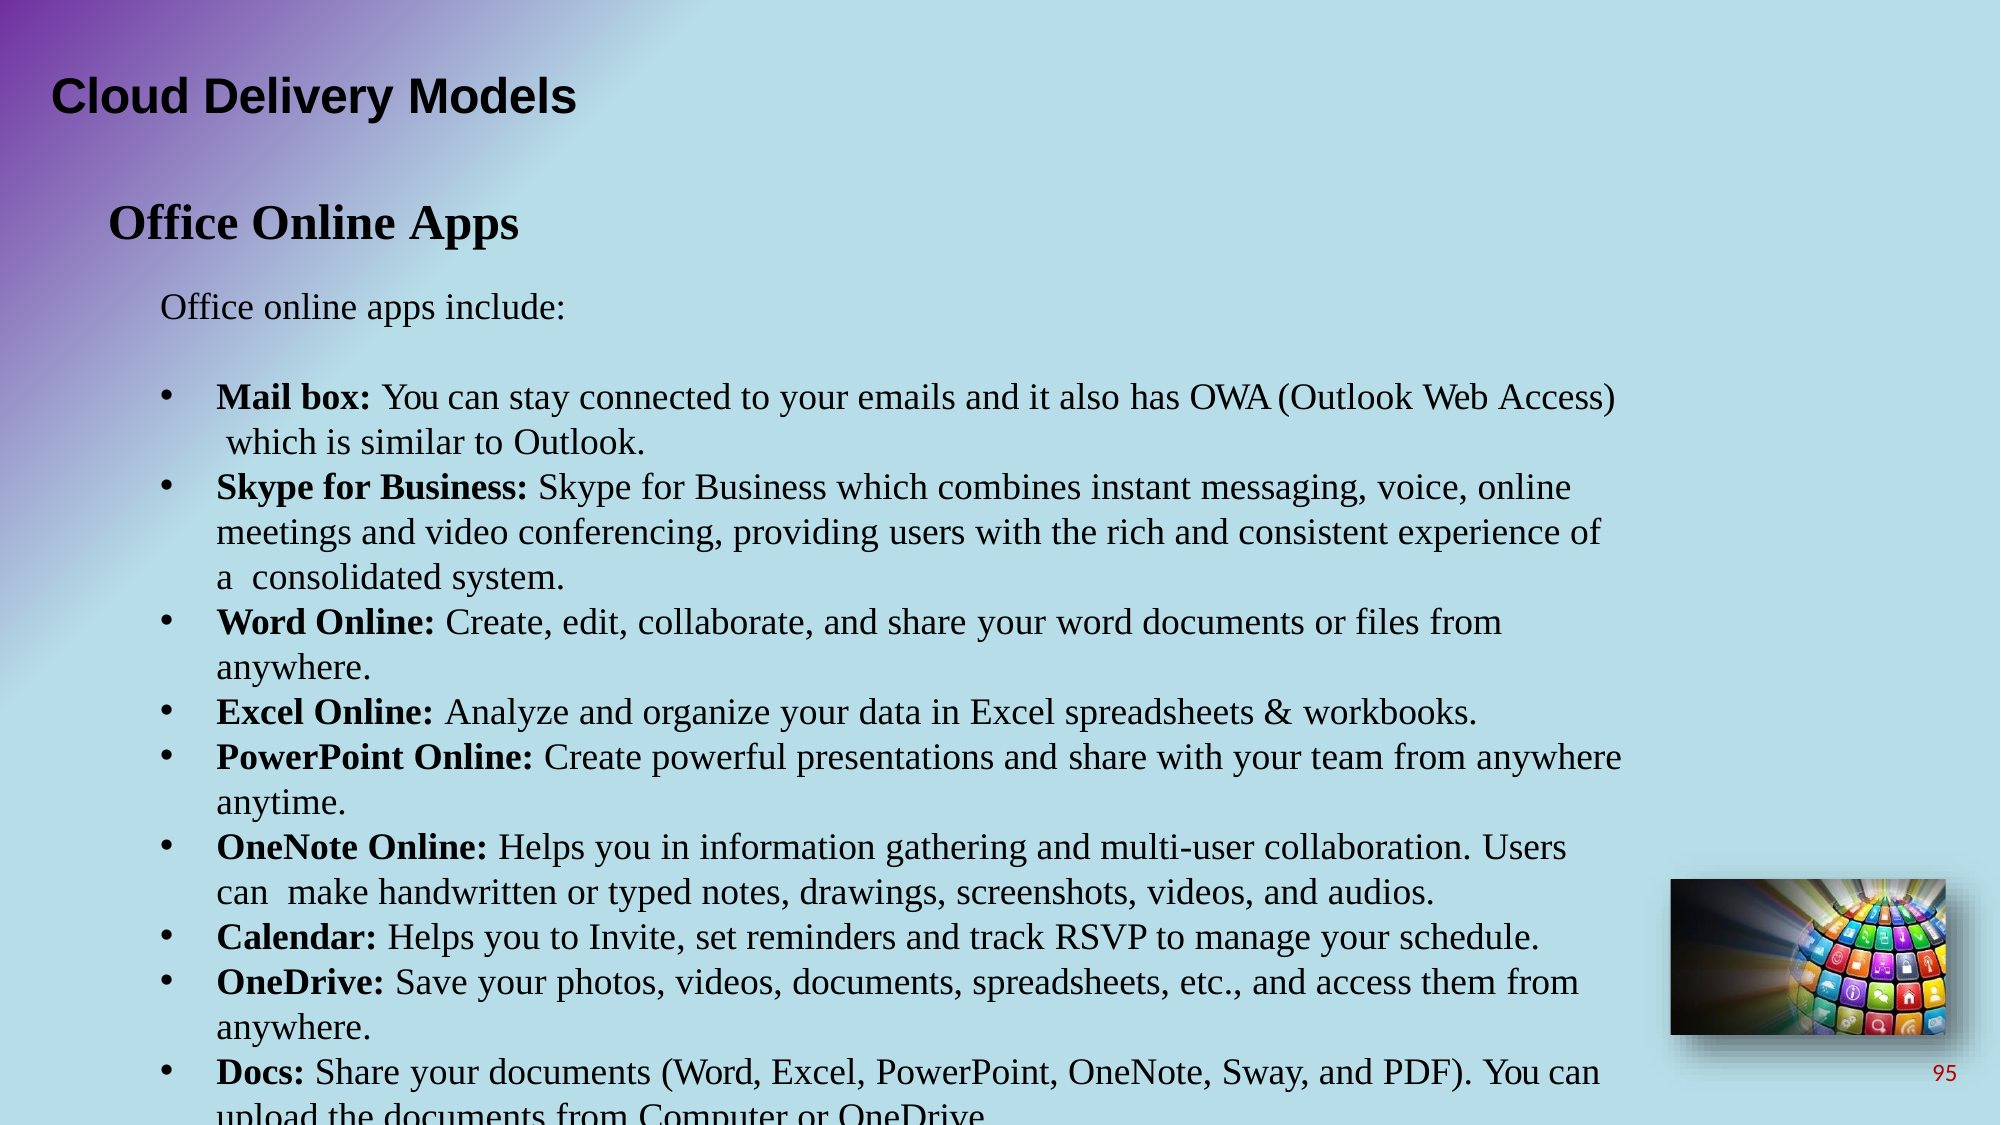

# Cloud Delivery Models
Office Online Apps
Office online apps include:
Mail box: You can stay connected to your emails and it also has OWA (Outlook Web Access)  which is similar to Outlook.
Skype for Business: Skype for Business which combines instant messaging, voice, online  meetings and video conferencing, providing users with the rich and consistent experience of a  consolidated system.
Word Online: Create, edit, collaborate, and share your word documents or files from anywhere.
Excel Online: Analyze and organize your data in Excel spreadsheets & workbooks.
PowerPoint Online: Create powerful presentations and share with your team from anywhere
anytime.
OneNote Online: Helps you in information gathering and multi-user collaboration. Users can  make handwritten or typed notes, drawings, screenshots, videos, and audios.
Calendar: Helps you to Invite, set reminders and track RSVP to manage your schedule.
OneDrive: Save your photos, videos, documents, spreadsheets, etc., and access them from
anywhere.
Docs: Share your documents (Word, Excel, PowerPoint, OneNote, Sway, and PDF). You can  upload the documents from Computer or OneDrive.

95